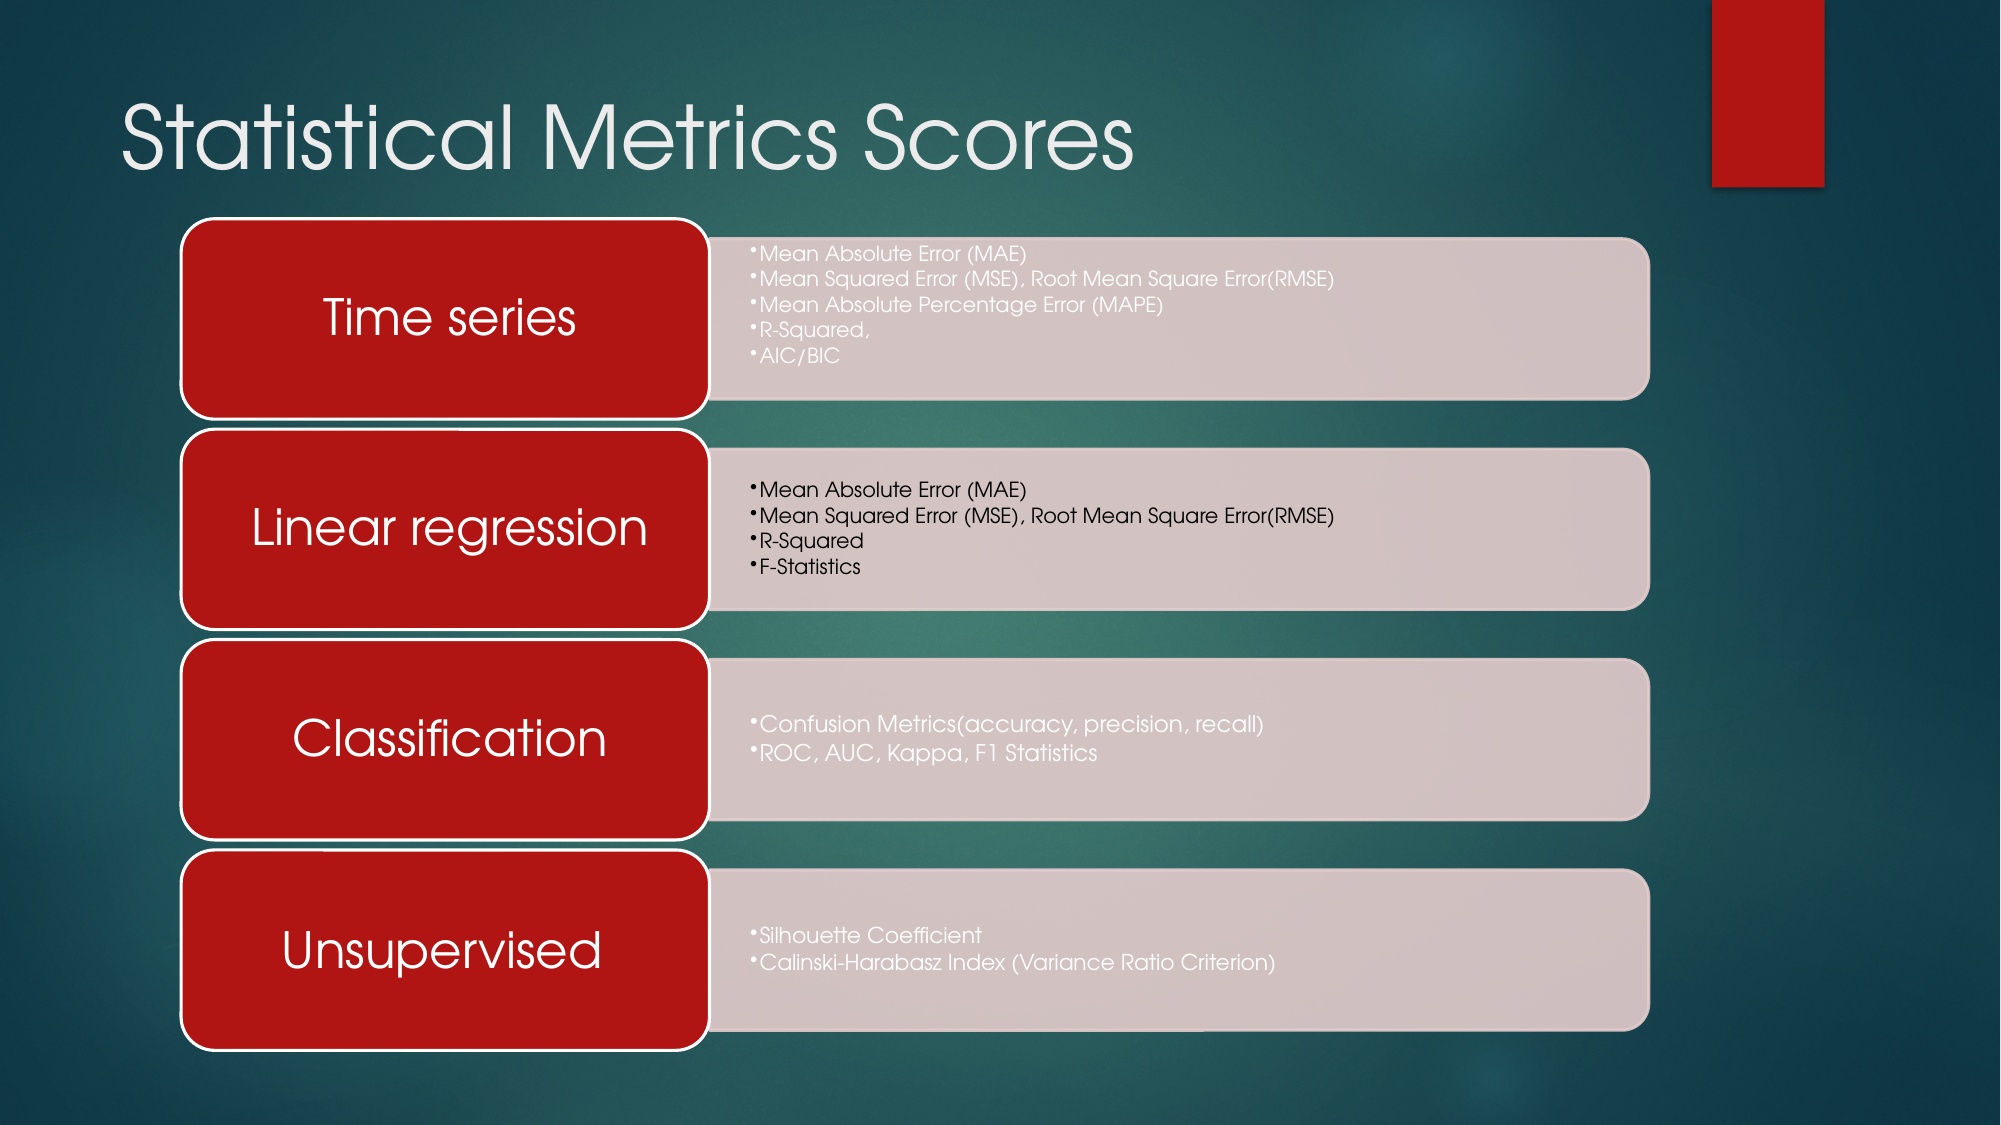

# Statistical Metrics Scores
Mean Absolute Error (MAE)
Mean Squared Error (MSE), Root Mean Square Error(RMSE)
Mean Absolute Percentage Error (MAPE)
R-Squared,
AIC/BIC
Time series
Mean Absolute Error (MAE)
Mean Squared Error (MSE), Root Mean Square Error(RMSE)
R-Squared
F-Statistics
Linear regression
Confusion Metrics(accuracy, precision, recall)
ROC, AUC, Kappa, F1 Statistics
Classification
Silhouette Coefficient
Calinski-Harabasz Index (Variance Ratio Criterion)
Unsupervised